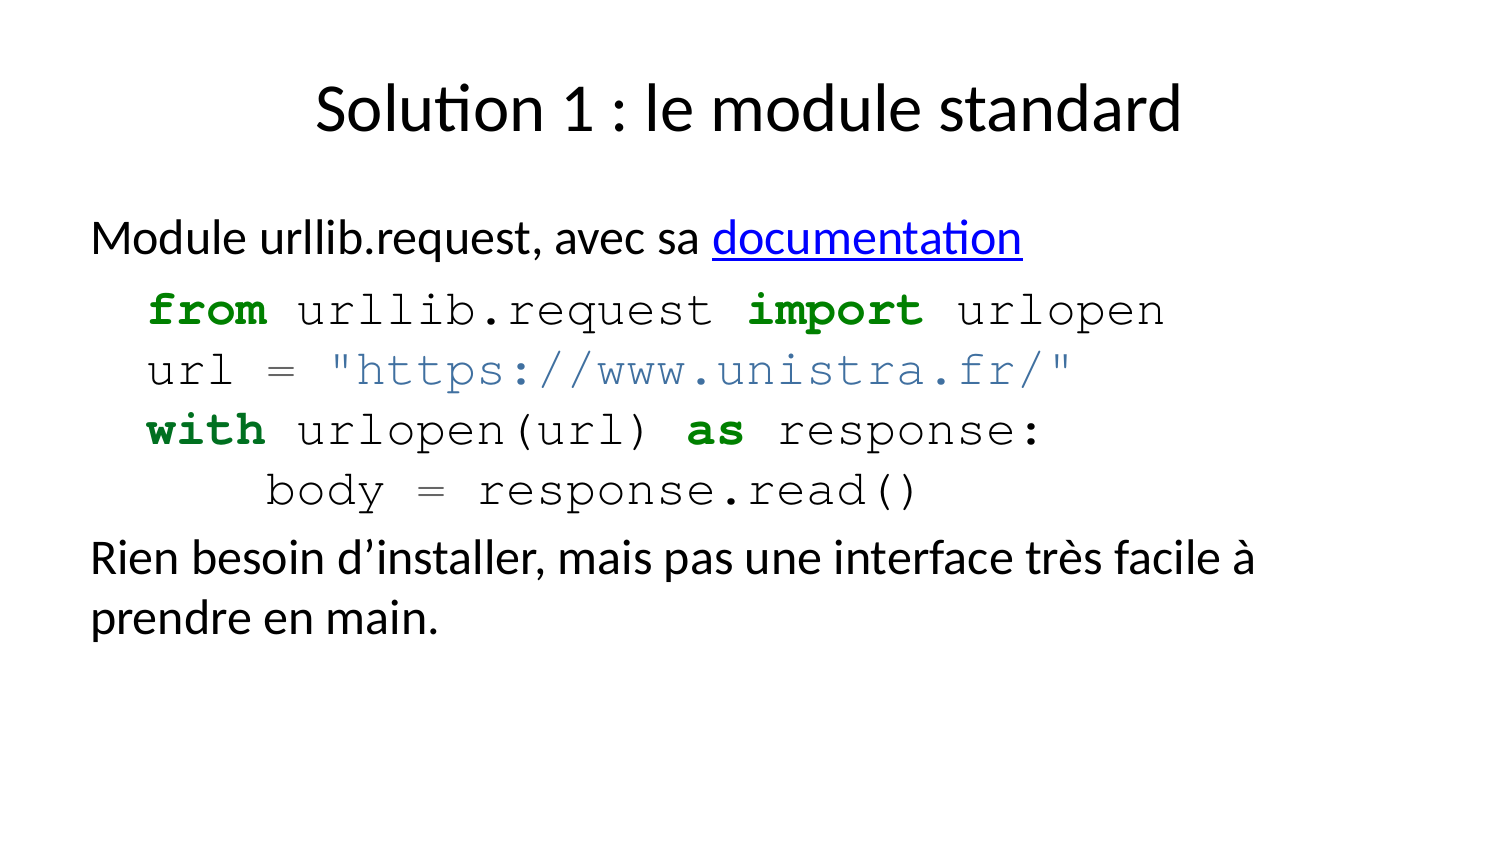

# Solution 1 : le module standard
Module urllib.request, avec sa documentation
from urllib.request import urlopen
url = "https://www.unistra.fr/"
with urlopen(url) as response:
    body = response.read()
Rien besoin d’installer, mais pas une interface très facile à prendre en main.